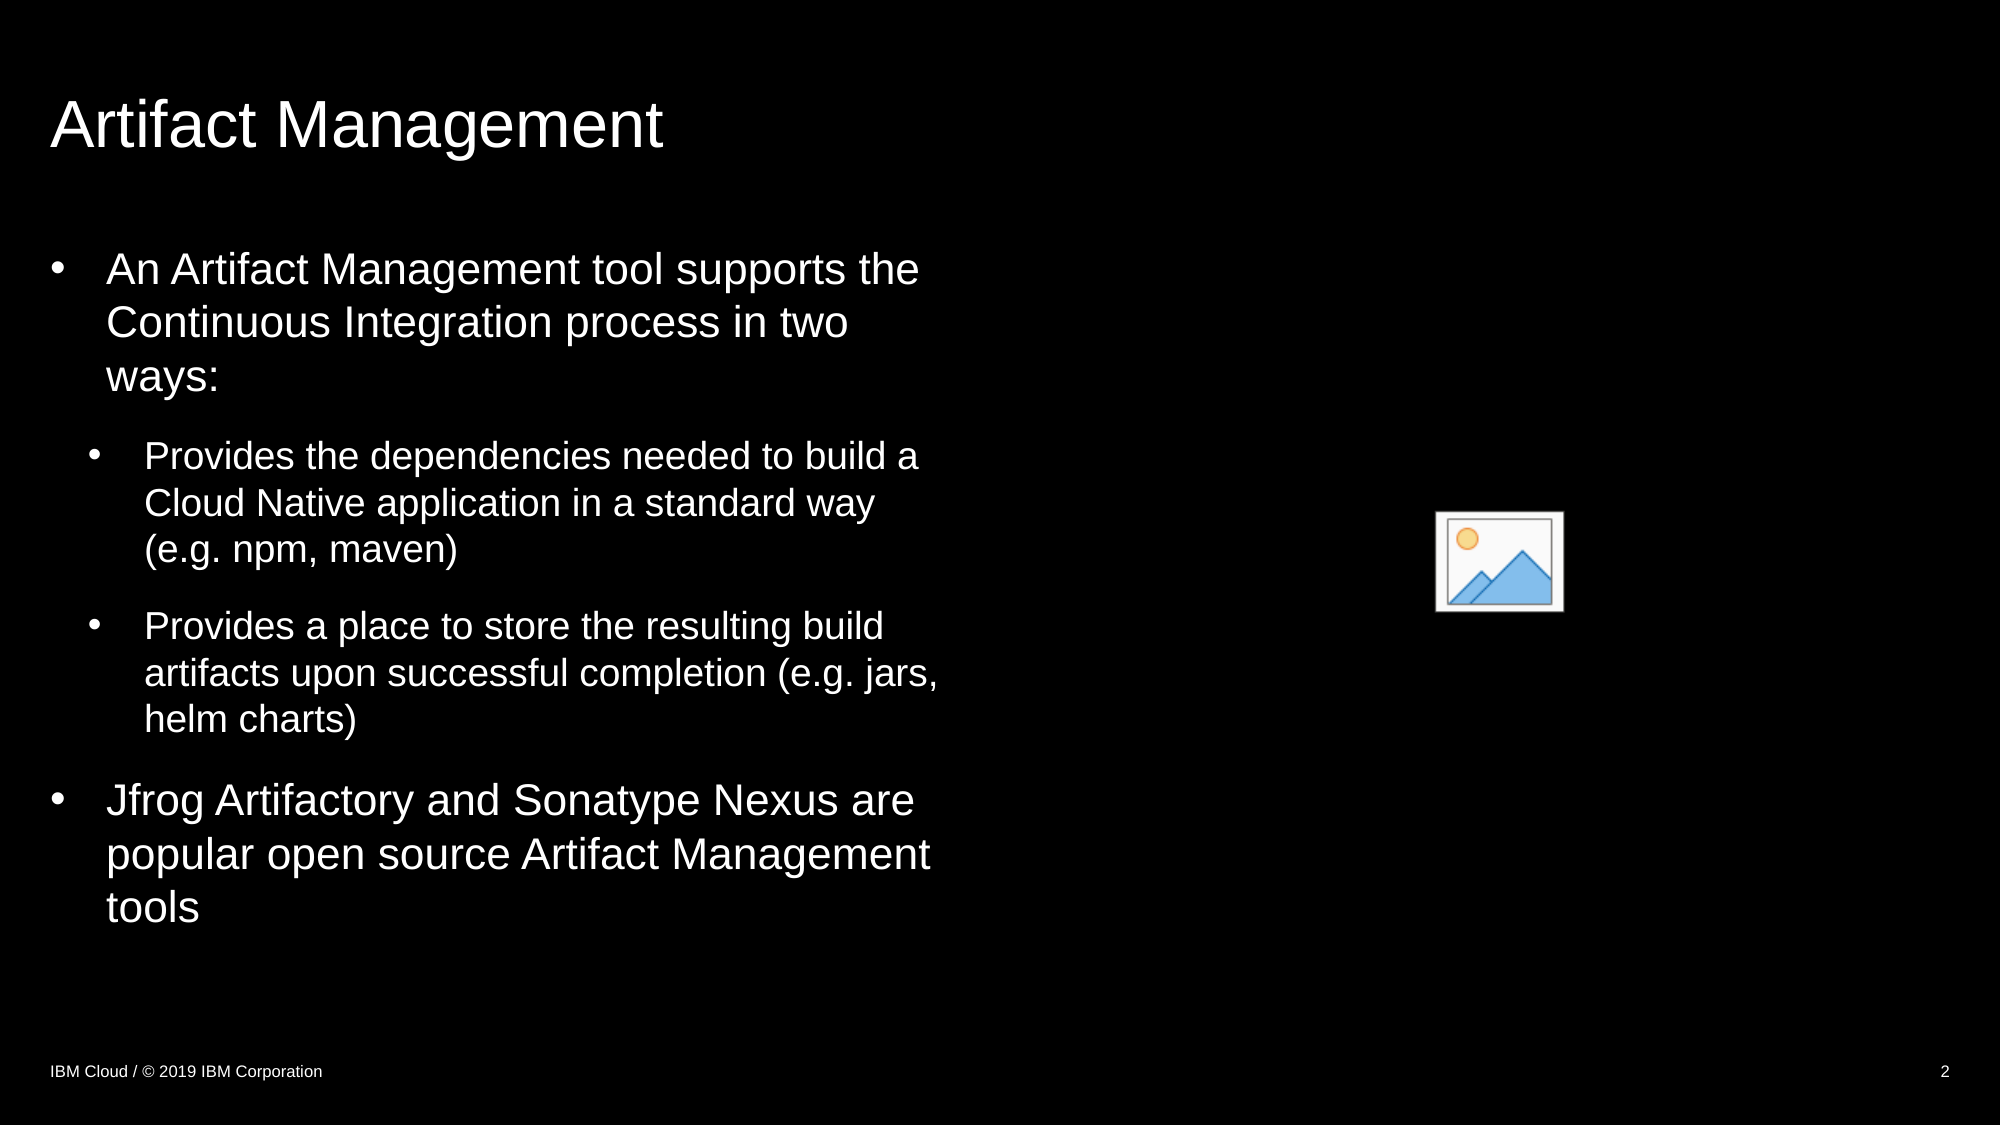

# Artifact Management
An Artifact Management tool supports the Continuous Integration process in two ways:
Provides the dependencies needed to build a Cloud Native application in a standard way (e.g. npm, maven)
Provides a place to store the resulting build artifacts upon successful completion (e.g. jars, helm charts)
Jfrog Artifactory and Sonatype Nexus are popular open source Artifact Management tools
IBM Cloud / © 2019 IBM Corporation
2